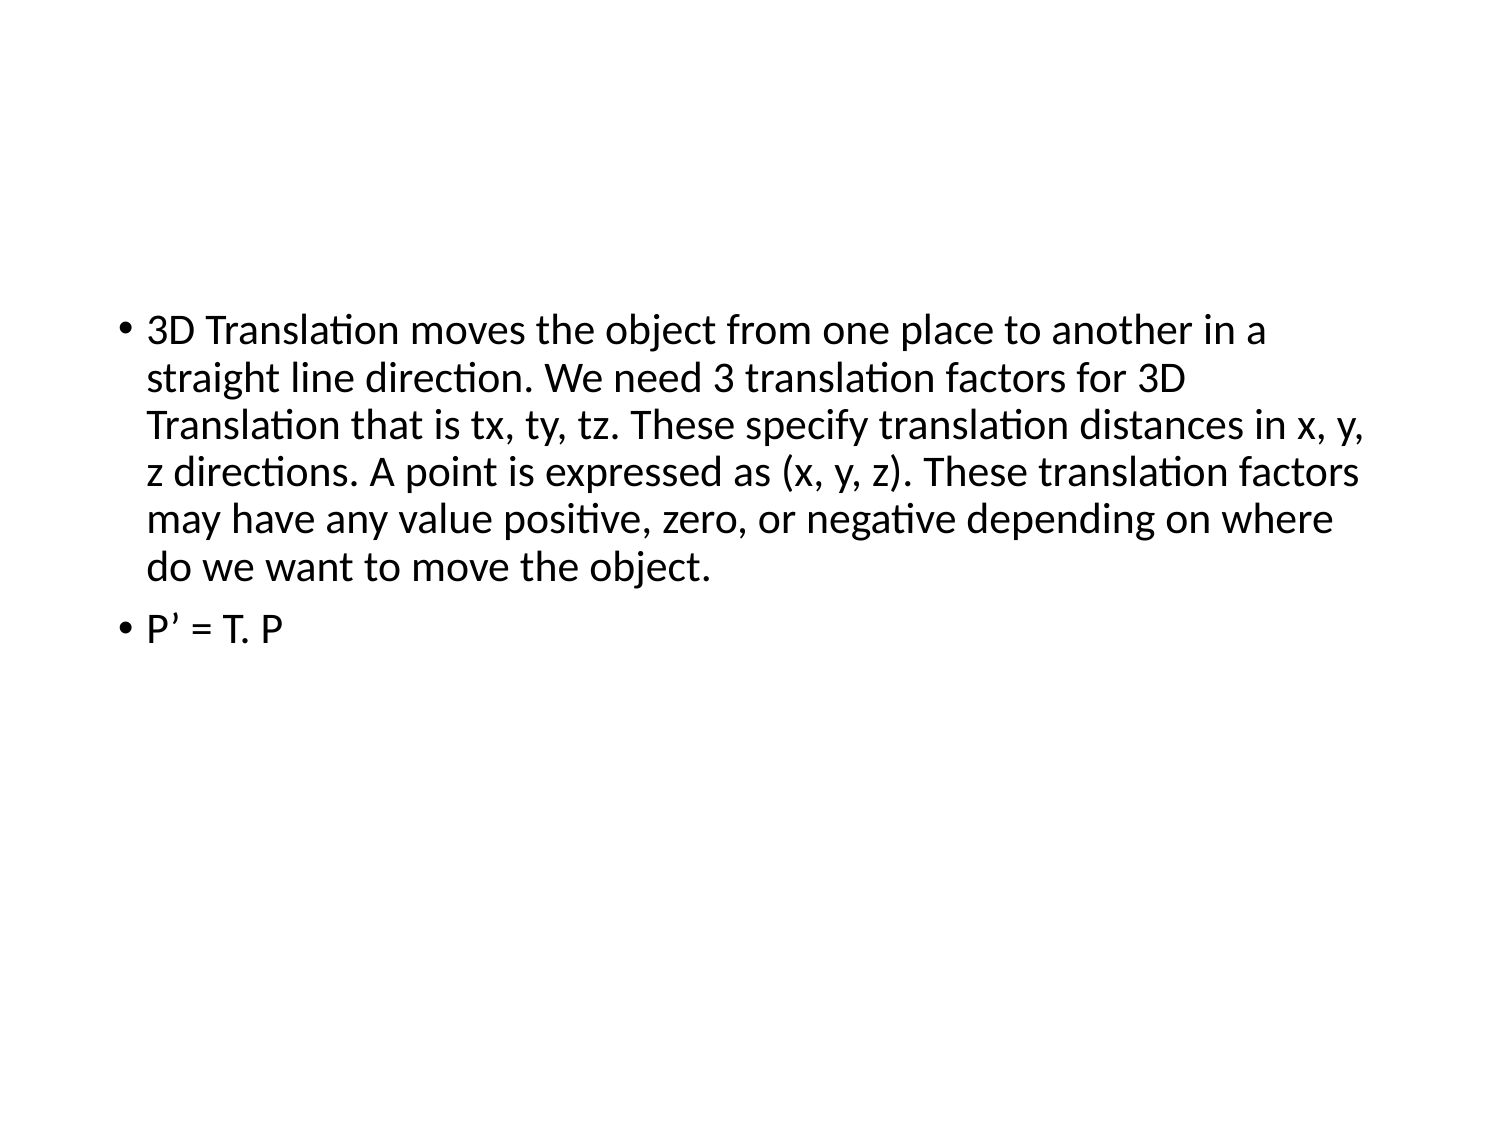

#
3D Translation moves the object from one place to another in a straight line direction. We need 3 translation factors for 3D Translation that is tx, ty, tz. These specify translation distances in x, y, z directions. A point is expressed as (x, y, z). These translation factors may have any value positive, zero, or negative depending on where do we want to move the object.
P’ = T. P